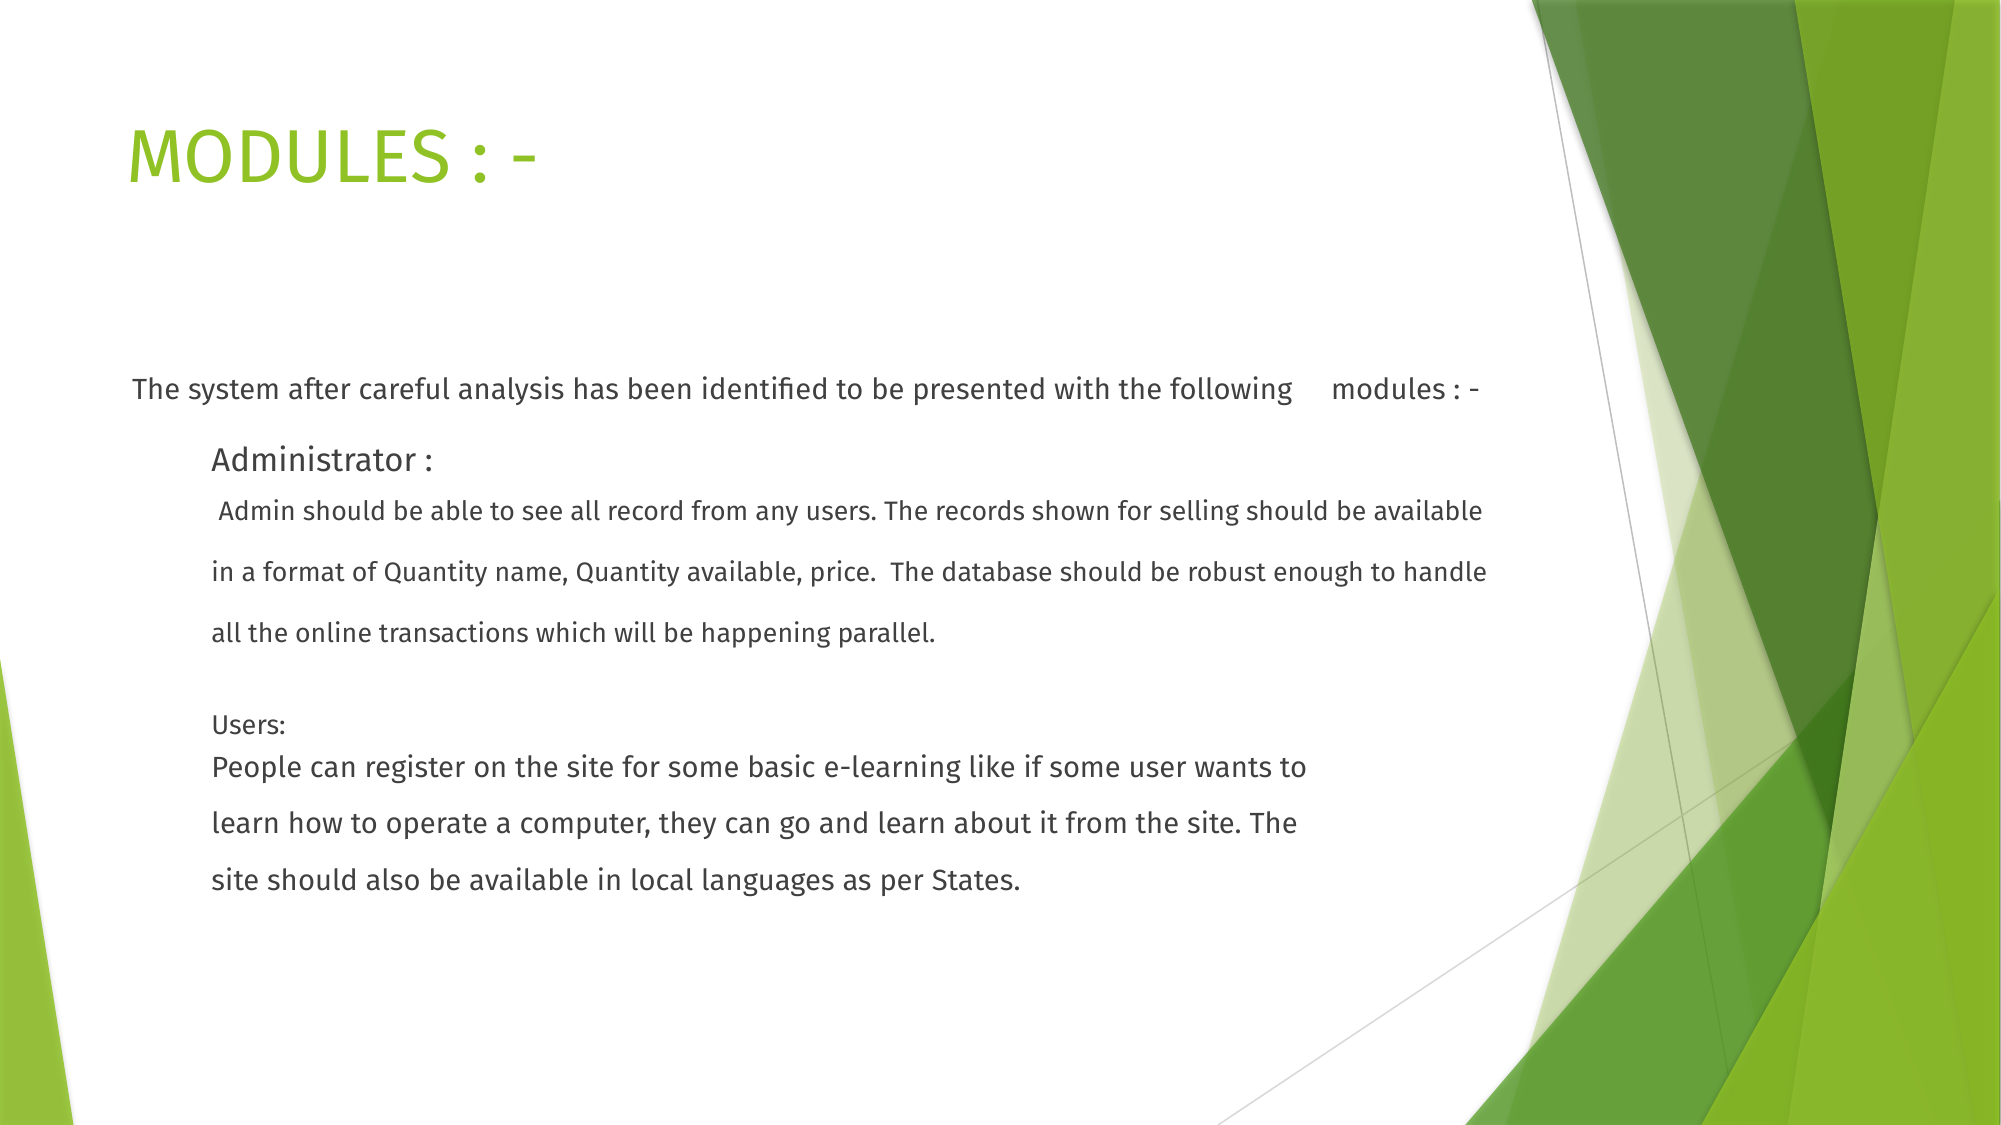

# MODULES : -
 The system after careful analysis has been identified to be presented with the following     modules : -
Administrator :
 Admin should be able to see all record from any users. The records shown for selling should be available
in a format of Quantity name, Quantity available, price.  The database should be robust enough to handle
all the online transactions which will be happening parallel.
Users:
People can register on the site for some basic e-learning like if some user wants to
learn how to operate a computer, they can go and learn about it from the site. The
site should also be available in local languages as per States.